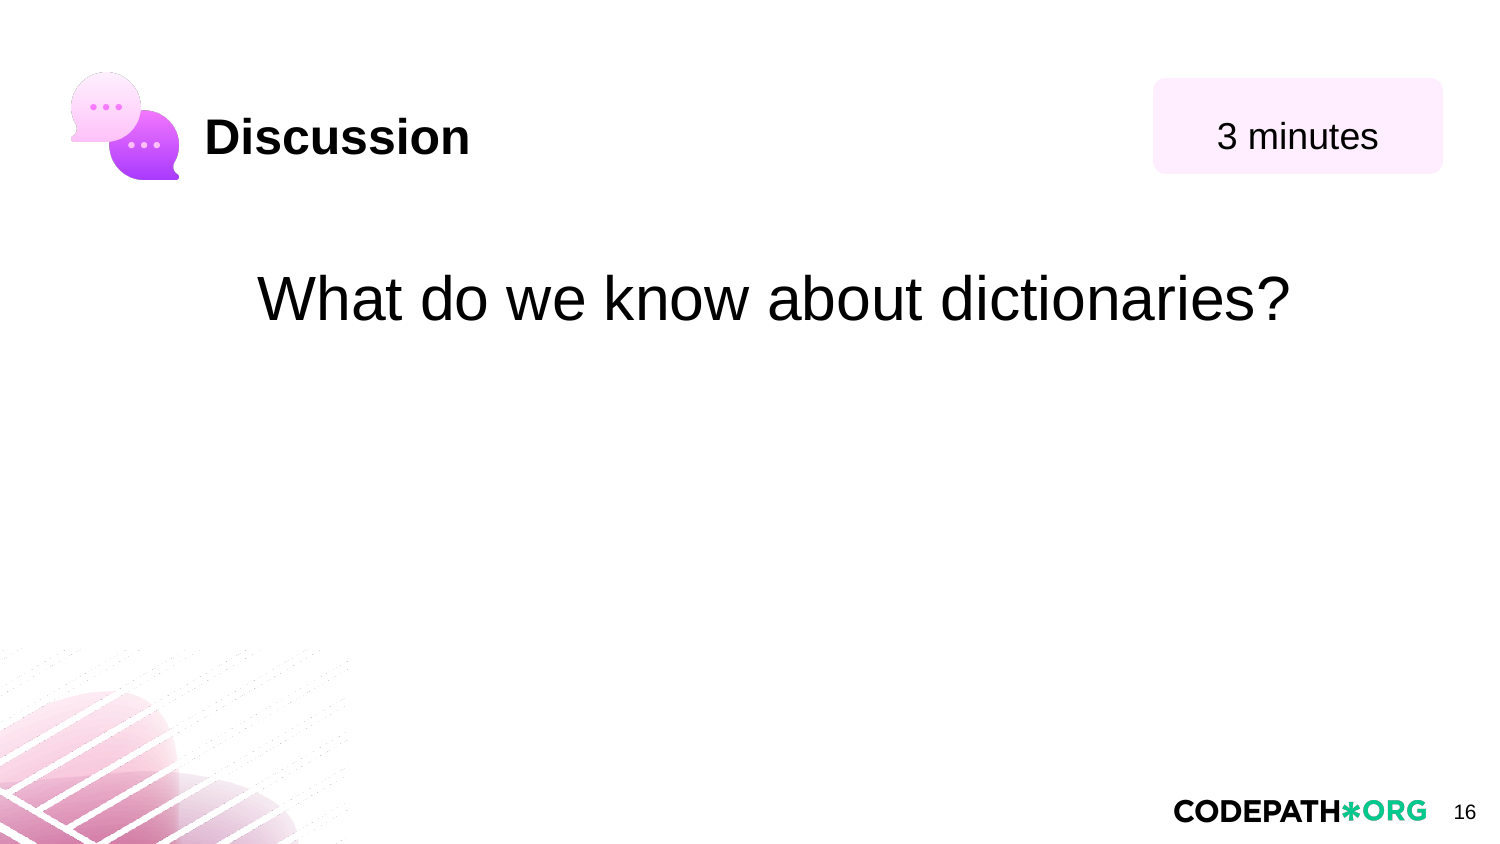

3 minutes
What do we know about dictionaries?
16